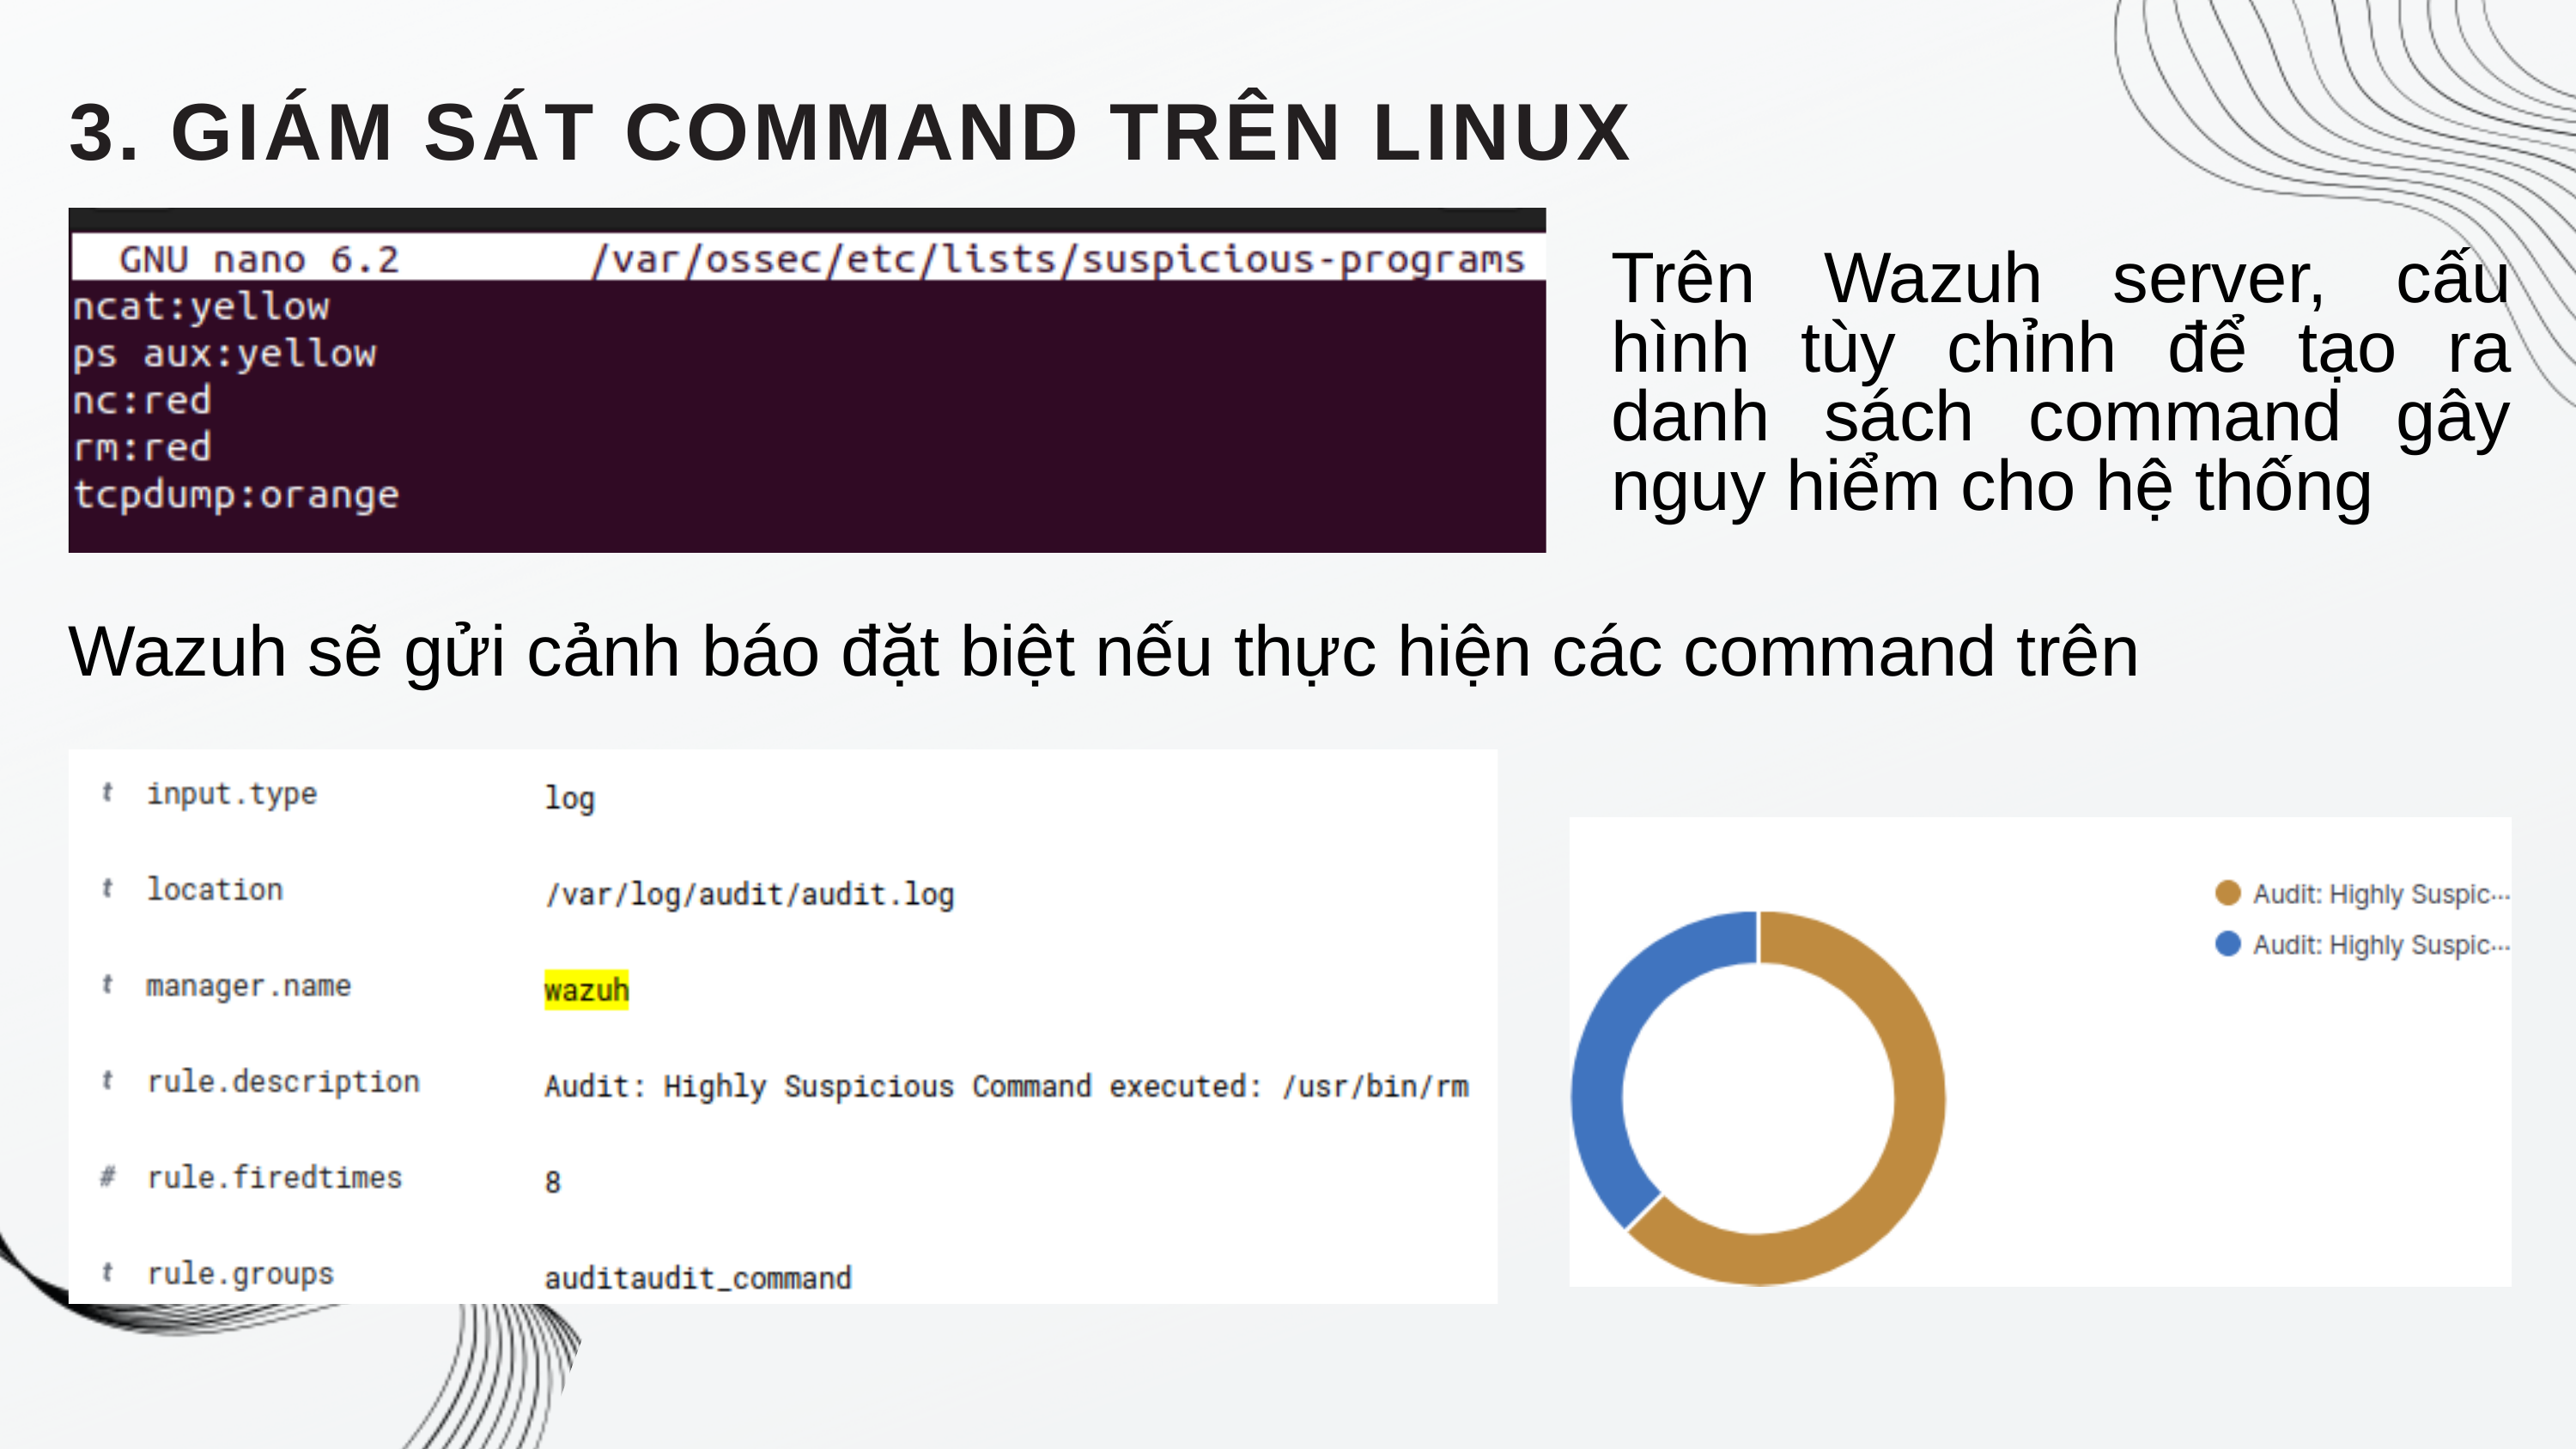

3. GIÁM SÁT COMMAND TRÊN LINUX

Trên Wazuh server, cấu hình tùy chỉnh để tạo ra danh sách command gây nguy hiểm cho hệ thống
Wazuh sẽ gửi cảnh báo đặt biệt nếu thực hiện các command trên